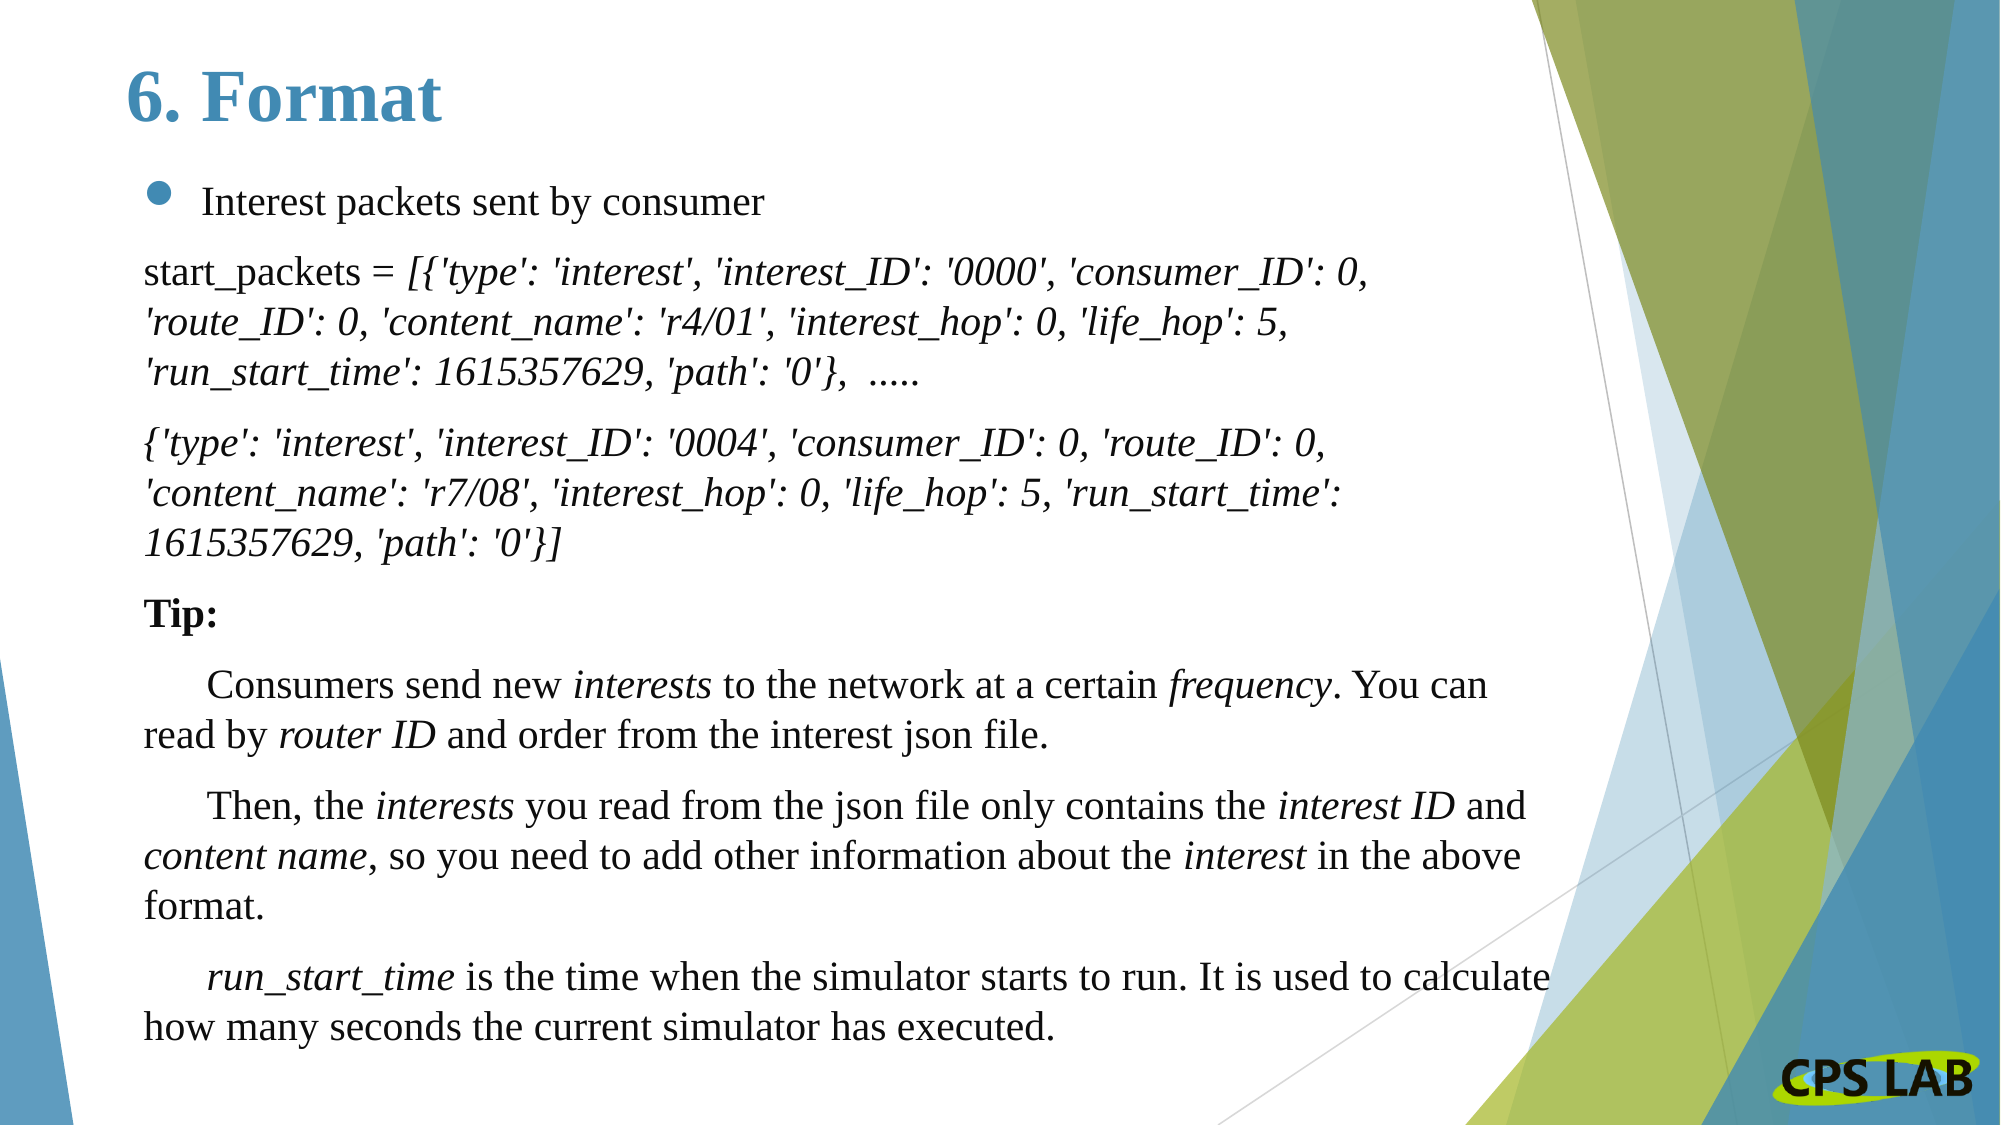

# 6. Format
Interest packets sent by consumer
start_packets = [{'type': 'interest', 'interest_ID': '0000', 'consumer_ID': 0, 'route_ID': 0, 'content_name': 'r4/01', 'interest_hop': 0, 'life_hop': 5, 'run_start_time': 1615357629, 'path': '0'},  .....
{'type': 'interest', 'interest_ID': '0004', 'consumer_ID': 0, 'route_ID': 0, 'content_name': 'r7/08', 'interest_hop': 0, 'life_hop': 5, 'run_start_time': 1615357629, 'path': '0'}]
Tip:
      Consumers send new interests to the network at a certain frequency. You can read by router ID and order from the interest json file.
      Then, the interests you read from the json file only contains the interest ID and content name, so you need to add other information about the interest in the above format.
      run_start_time is the time when the simulator starts to run. It is used to calculate how many seconds the current simulator has executed.